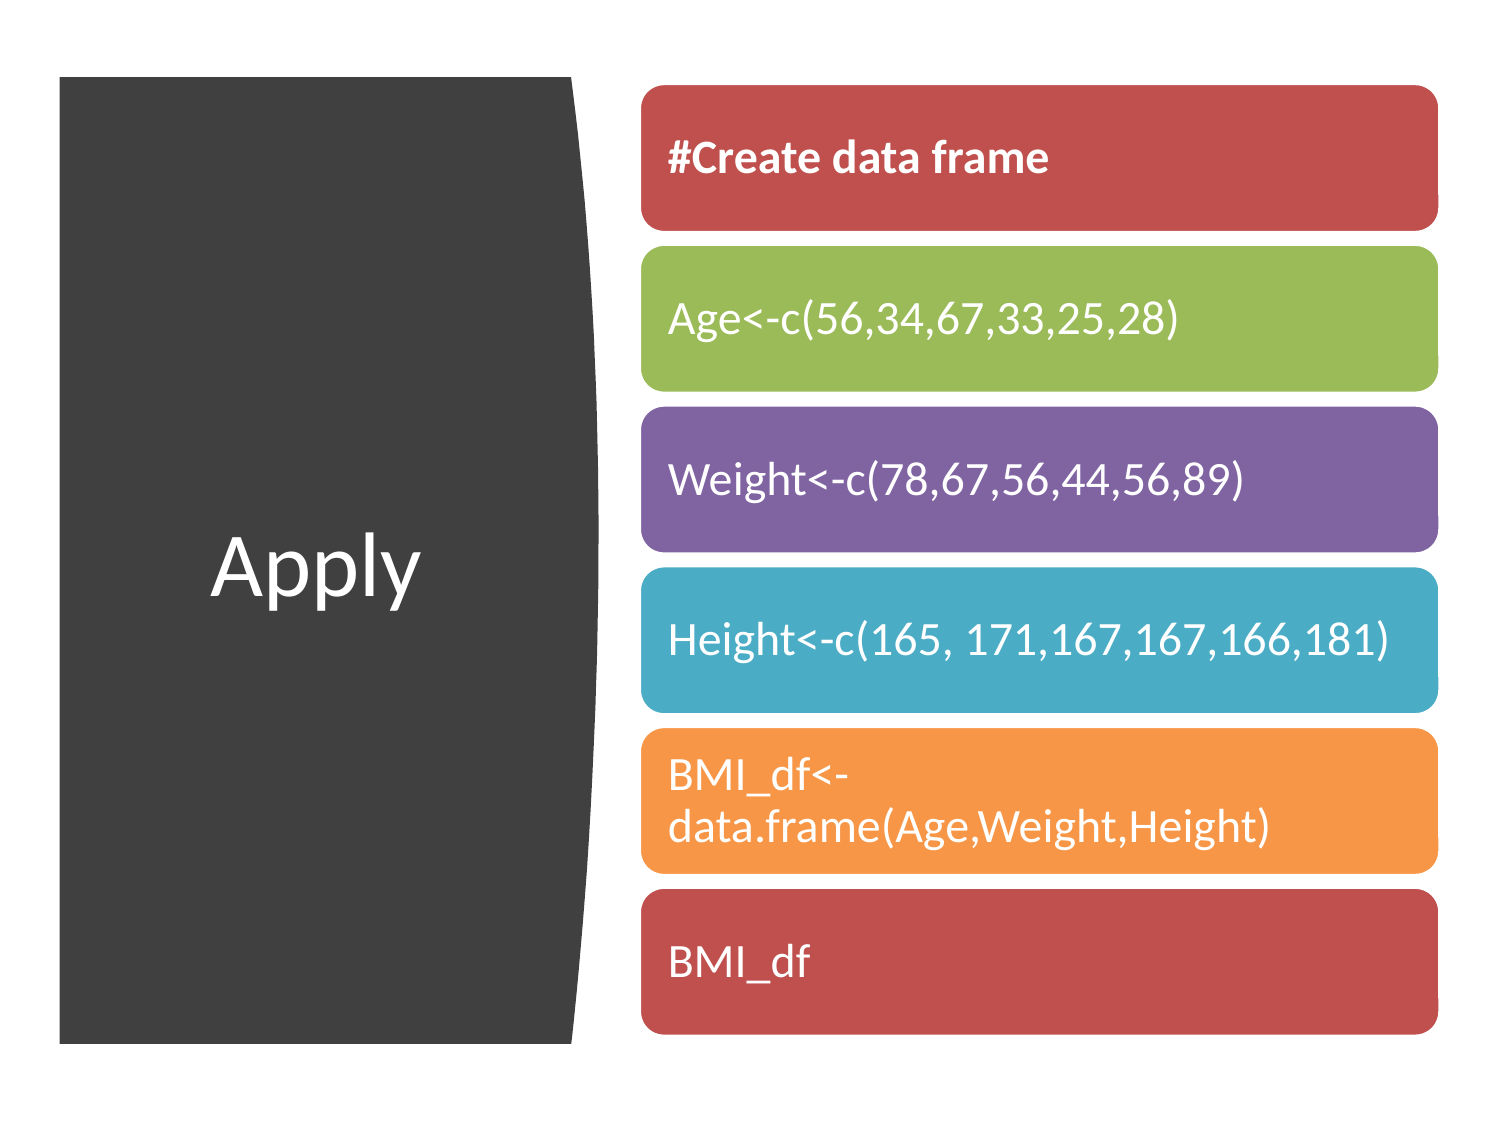

#Create data frame
Age<-c(56,34,67,33,25,28)
Weight<-c(78,67,56,44,56,89)
Height<-c(165, 171,167,167,166,181)
BMI_df<-data.frame(Age,Weight,Height)
BMI_df

# Apply